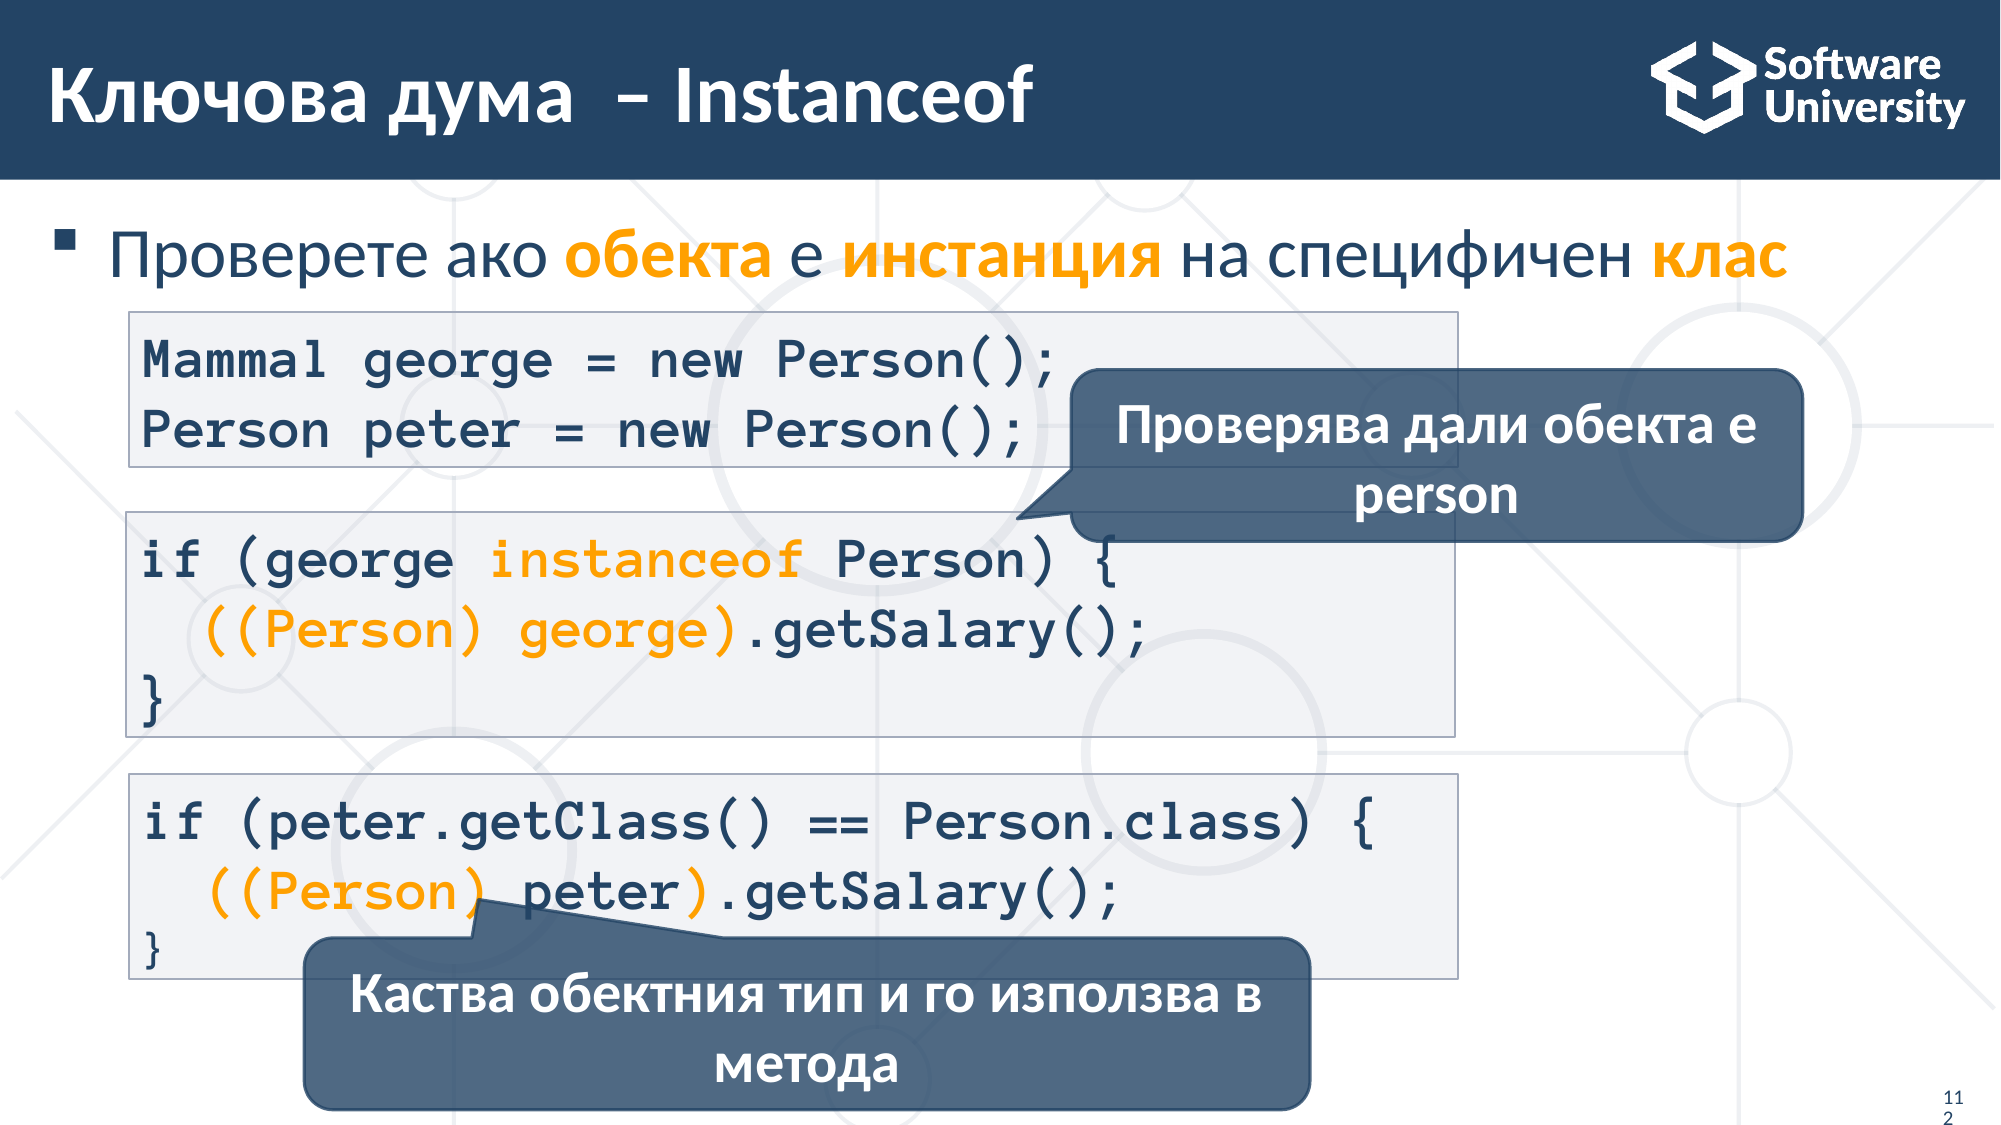

# Ключова дума  – Instanceof
Проверете ако обекта е инстанция на специфичен клас
Mammal george = new Person();
Person peter = new Person();
Проверява дали обекта е person
if (george instanceof Person) {
  ((Person) george).getSalary();
}
if (peter.getClass() == Person.class) {
  ((Person) peter).getSalary();
}
Каства обектния тип и го използва в метода
112